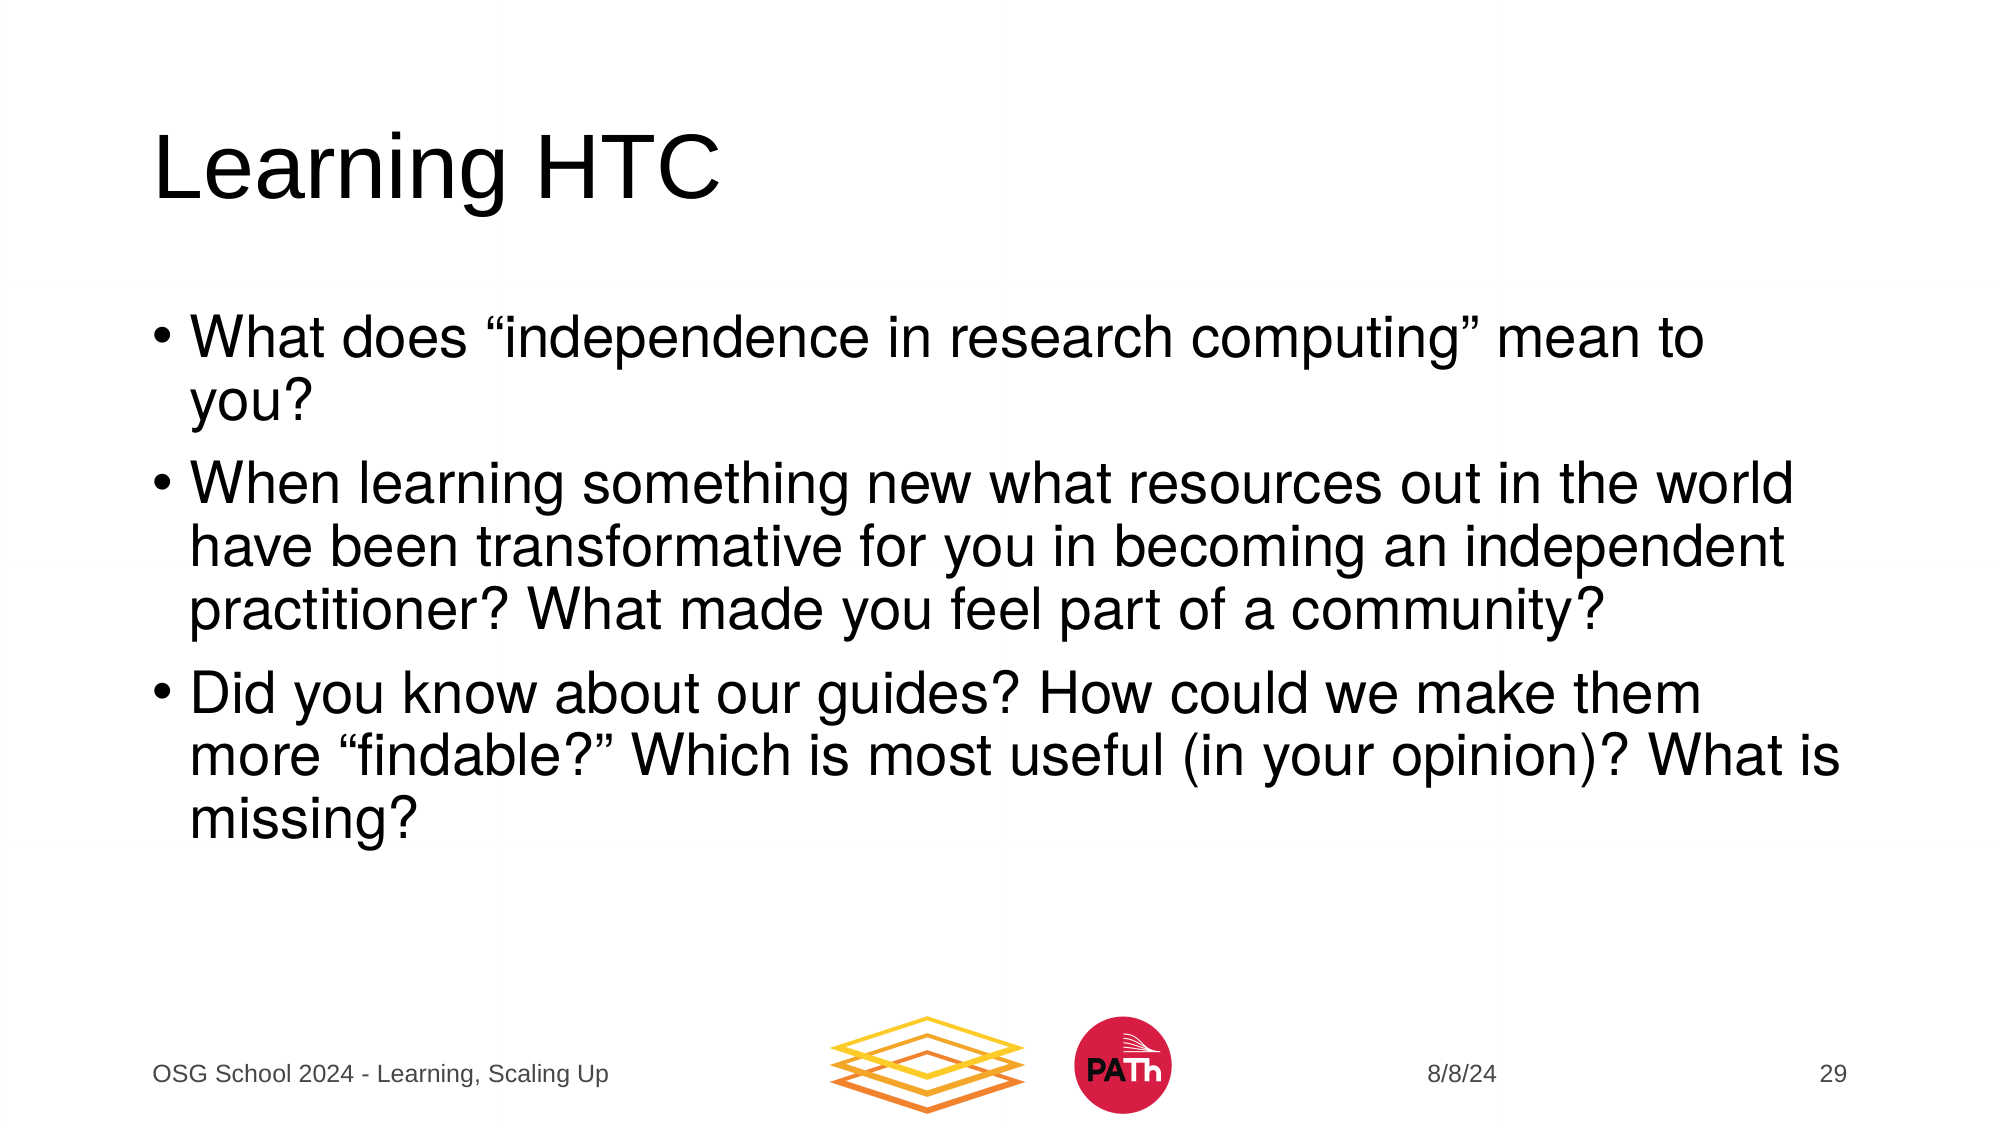

# Learning HTC
What does “independence in research computing” mean to you?
When learning something new what resources out in the world have been transformative for you in becoming an independent practitioner? What made you feel part of a community?
Did you know about our guides? How could we make them more “findable?” Which is most useful (in your opinion)? What is missing?
OSG School 2024 - Learning, Scaling Up
8/8/24
29